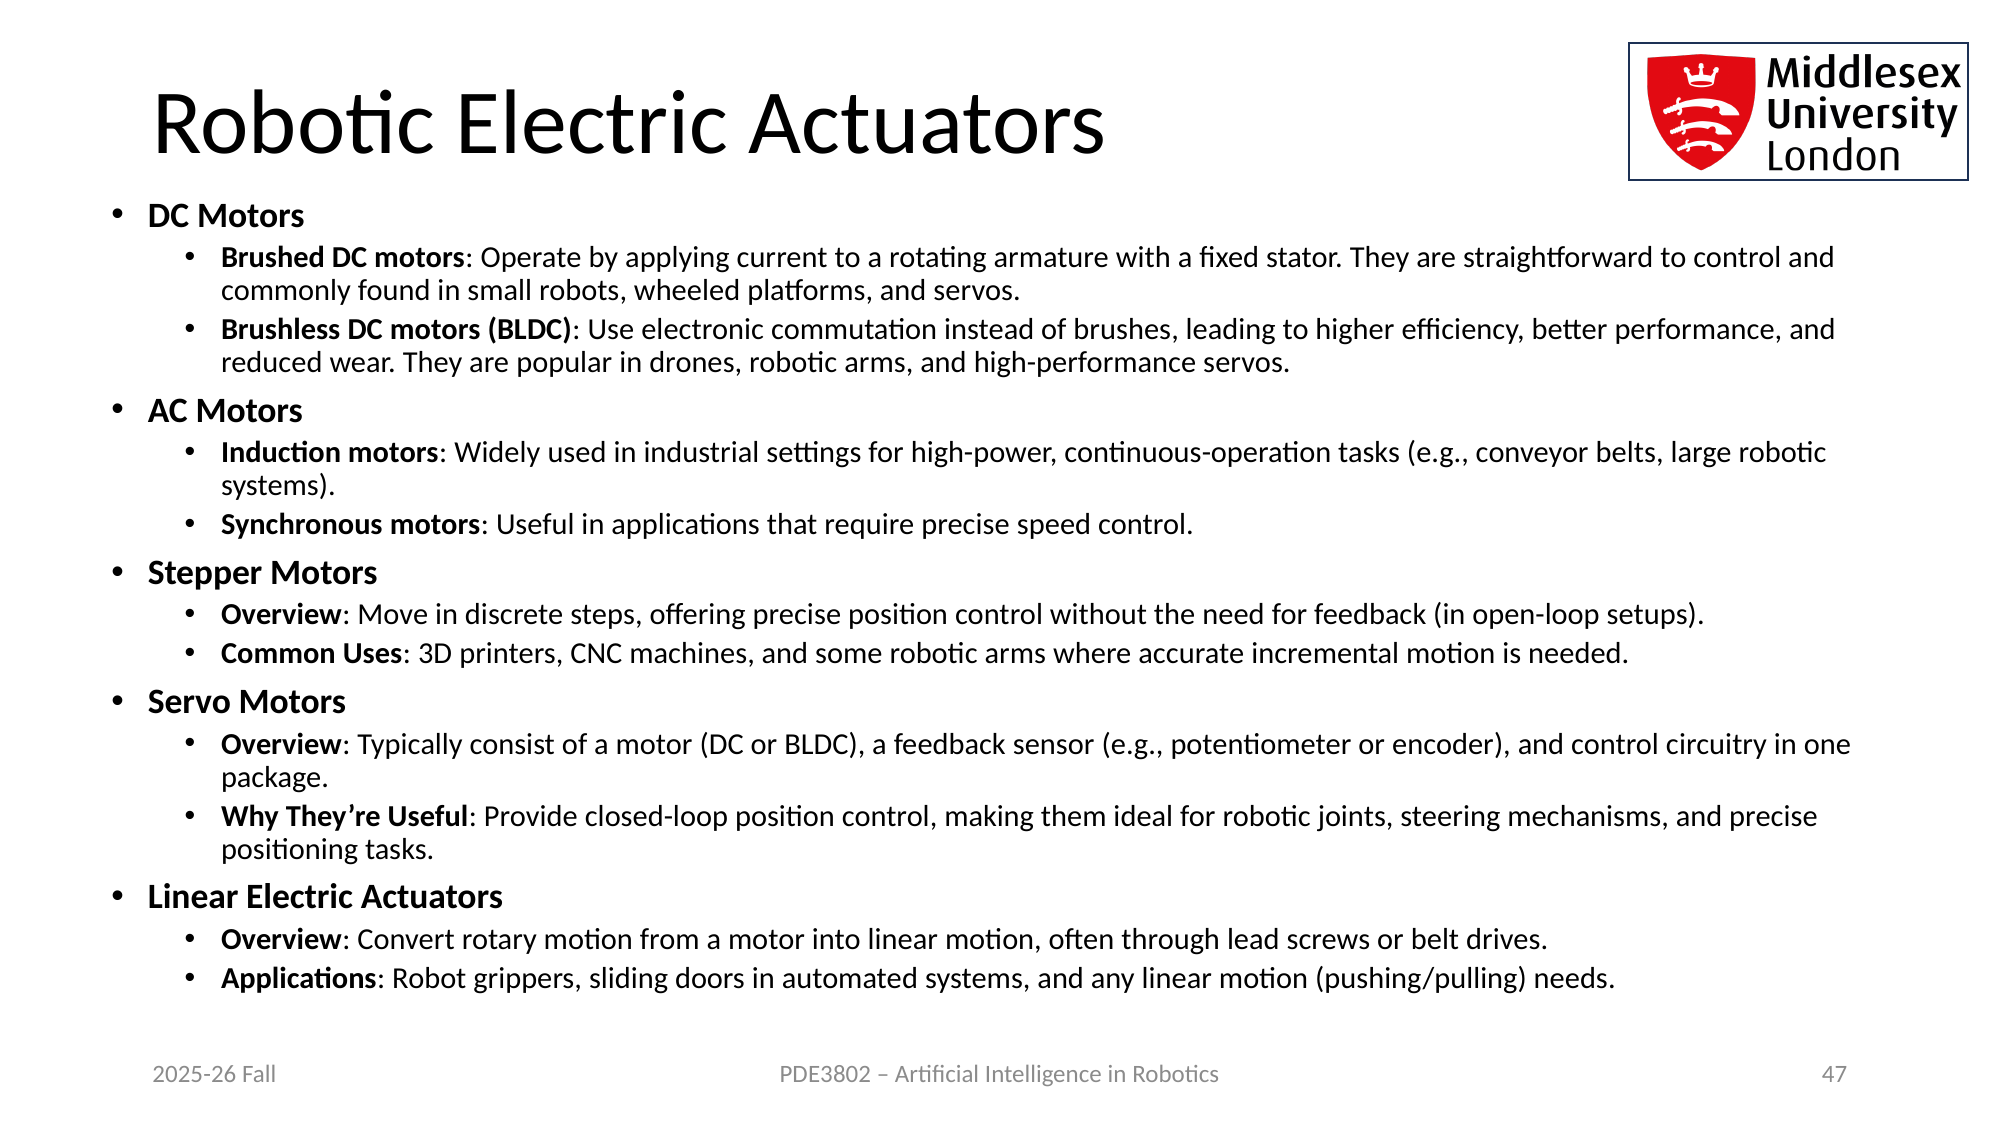

# Robotic Electric Actuators
DC Motors
Brushed DC motors: Operate by applying current to a rotating armature with a fixed stator. They are straightforward to control and commonly found in small robots, wheeled platforms, and servos.
Brushless DC motors (BLDC): Use electronic commutation instead of brushes, leading to higher efficiency, better performance, and reduced wear. They are popular in drones, robotic arms, and high-performance servos.
AC Motors
Induction motors: Widely used in industrial settings for high-power, continuous-operation tasks (e.g., conveyor belts, large robotic systems).
Synchronous motors: Useful in applications that require precise speed control.
Stepper Motors
Overview: Move in discrete steps, offering precise position control without the need for feedback (in open-loop setups).
Common Uses: 3D printers, CNC machines, and some robotic arms where accurate incremental motion is needed.
Servo Motors
Overview: Typically consist of a motor (DC or BLDC), a feedback sensor (e.g., potentiometer or encoder), and control circuitry in one package.
Why They’re Useful: Provide closed-loop position control, making them ideal for robotic joints, steering mechanisms, and precise positioning tasks.
Linear Electric Actuators
Overview: Convert rotary motion from a motor into linear motion, often through lead screws or belt drives.
Applications: Robot grippers, sliding doors in automated systems, and any linear motion (pushing/pulling) needs.

2025-26 Fall
PDE3802 – Artificial Intelligence in Robotics
47